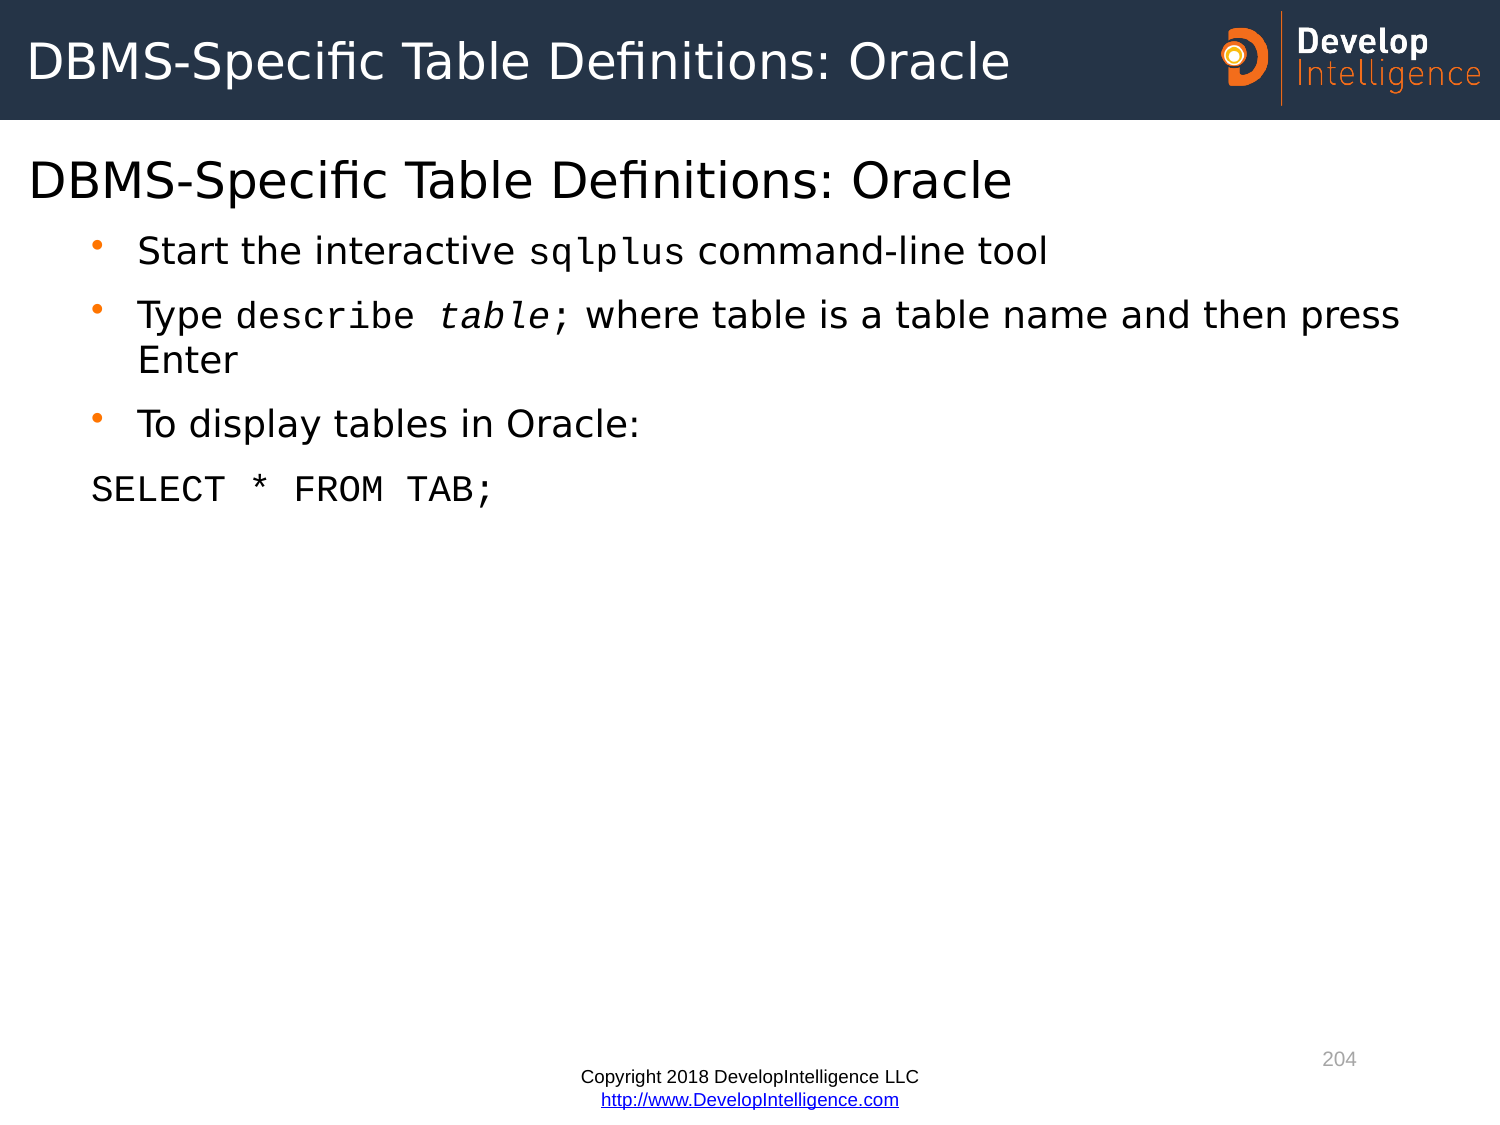

# DBMS-Specific Table Definitions: Oracle
DBMS-Specific Table Definitions: Oracle
Start the interactive sqlplus command-line tool
Type describe table; where table is a table name and then press Enter
To display tables in Oracle:
SELECT * FROM TAB;

204